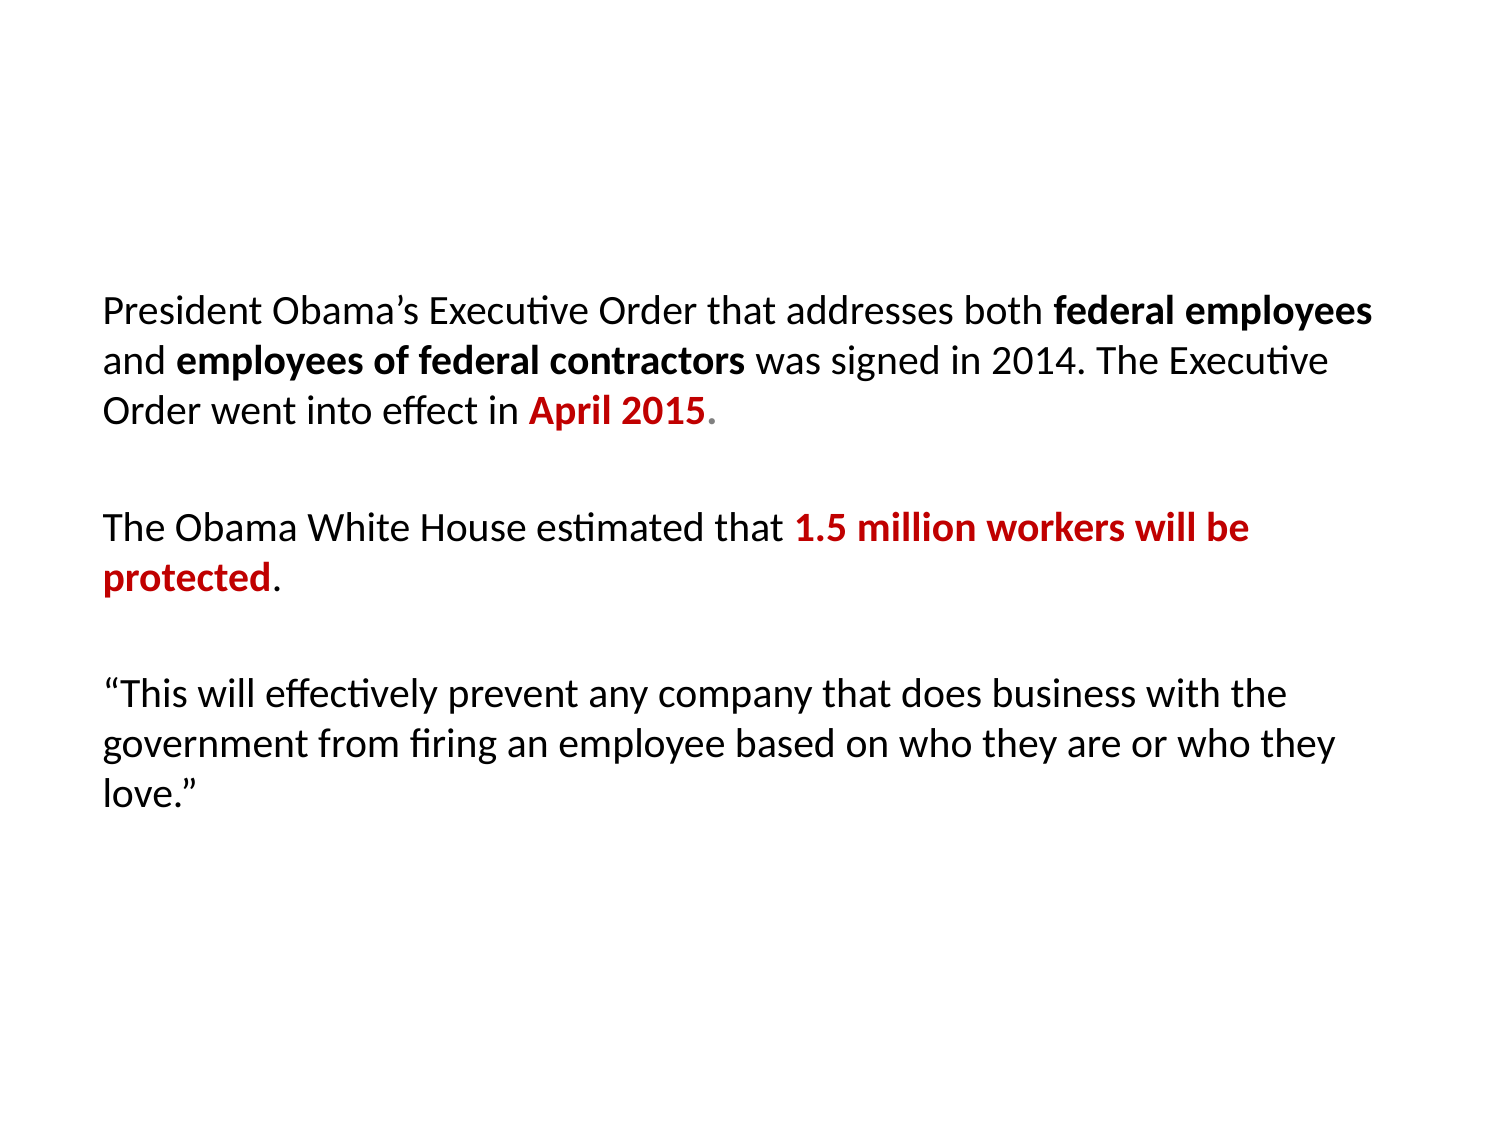

President Obama’s Executive Order that addresses both federal employees and employees of federal contractors was signed in 2014. The Executive Order went into effect in April 2015.

The Obama White House estimated that 1.5 million workers will be protected.

“This will effectively prevent any company that does business with the government from firing an employee based on who they are or who they love.”